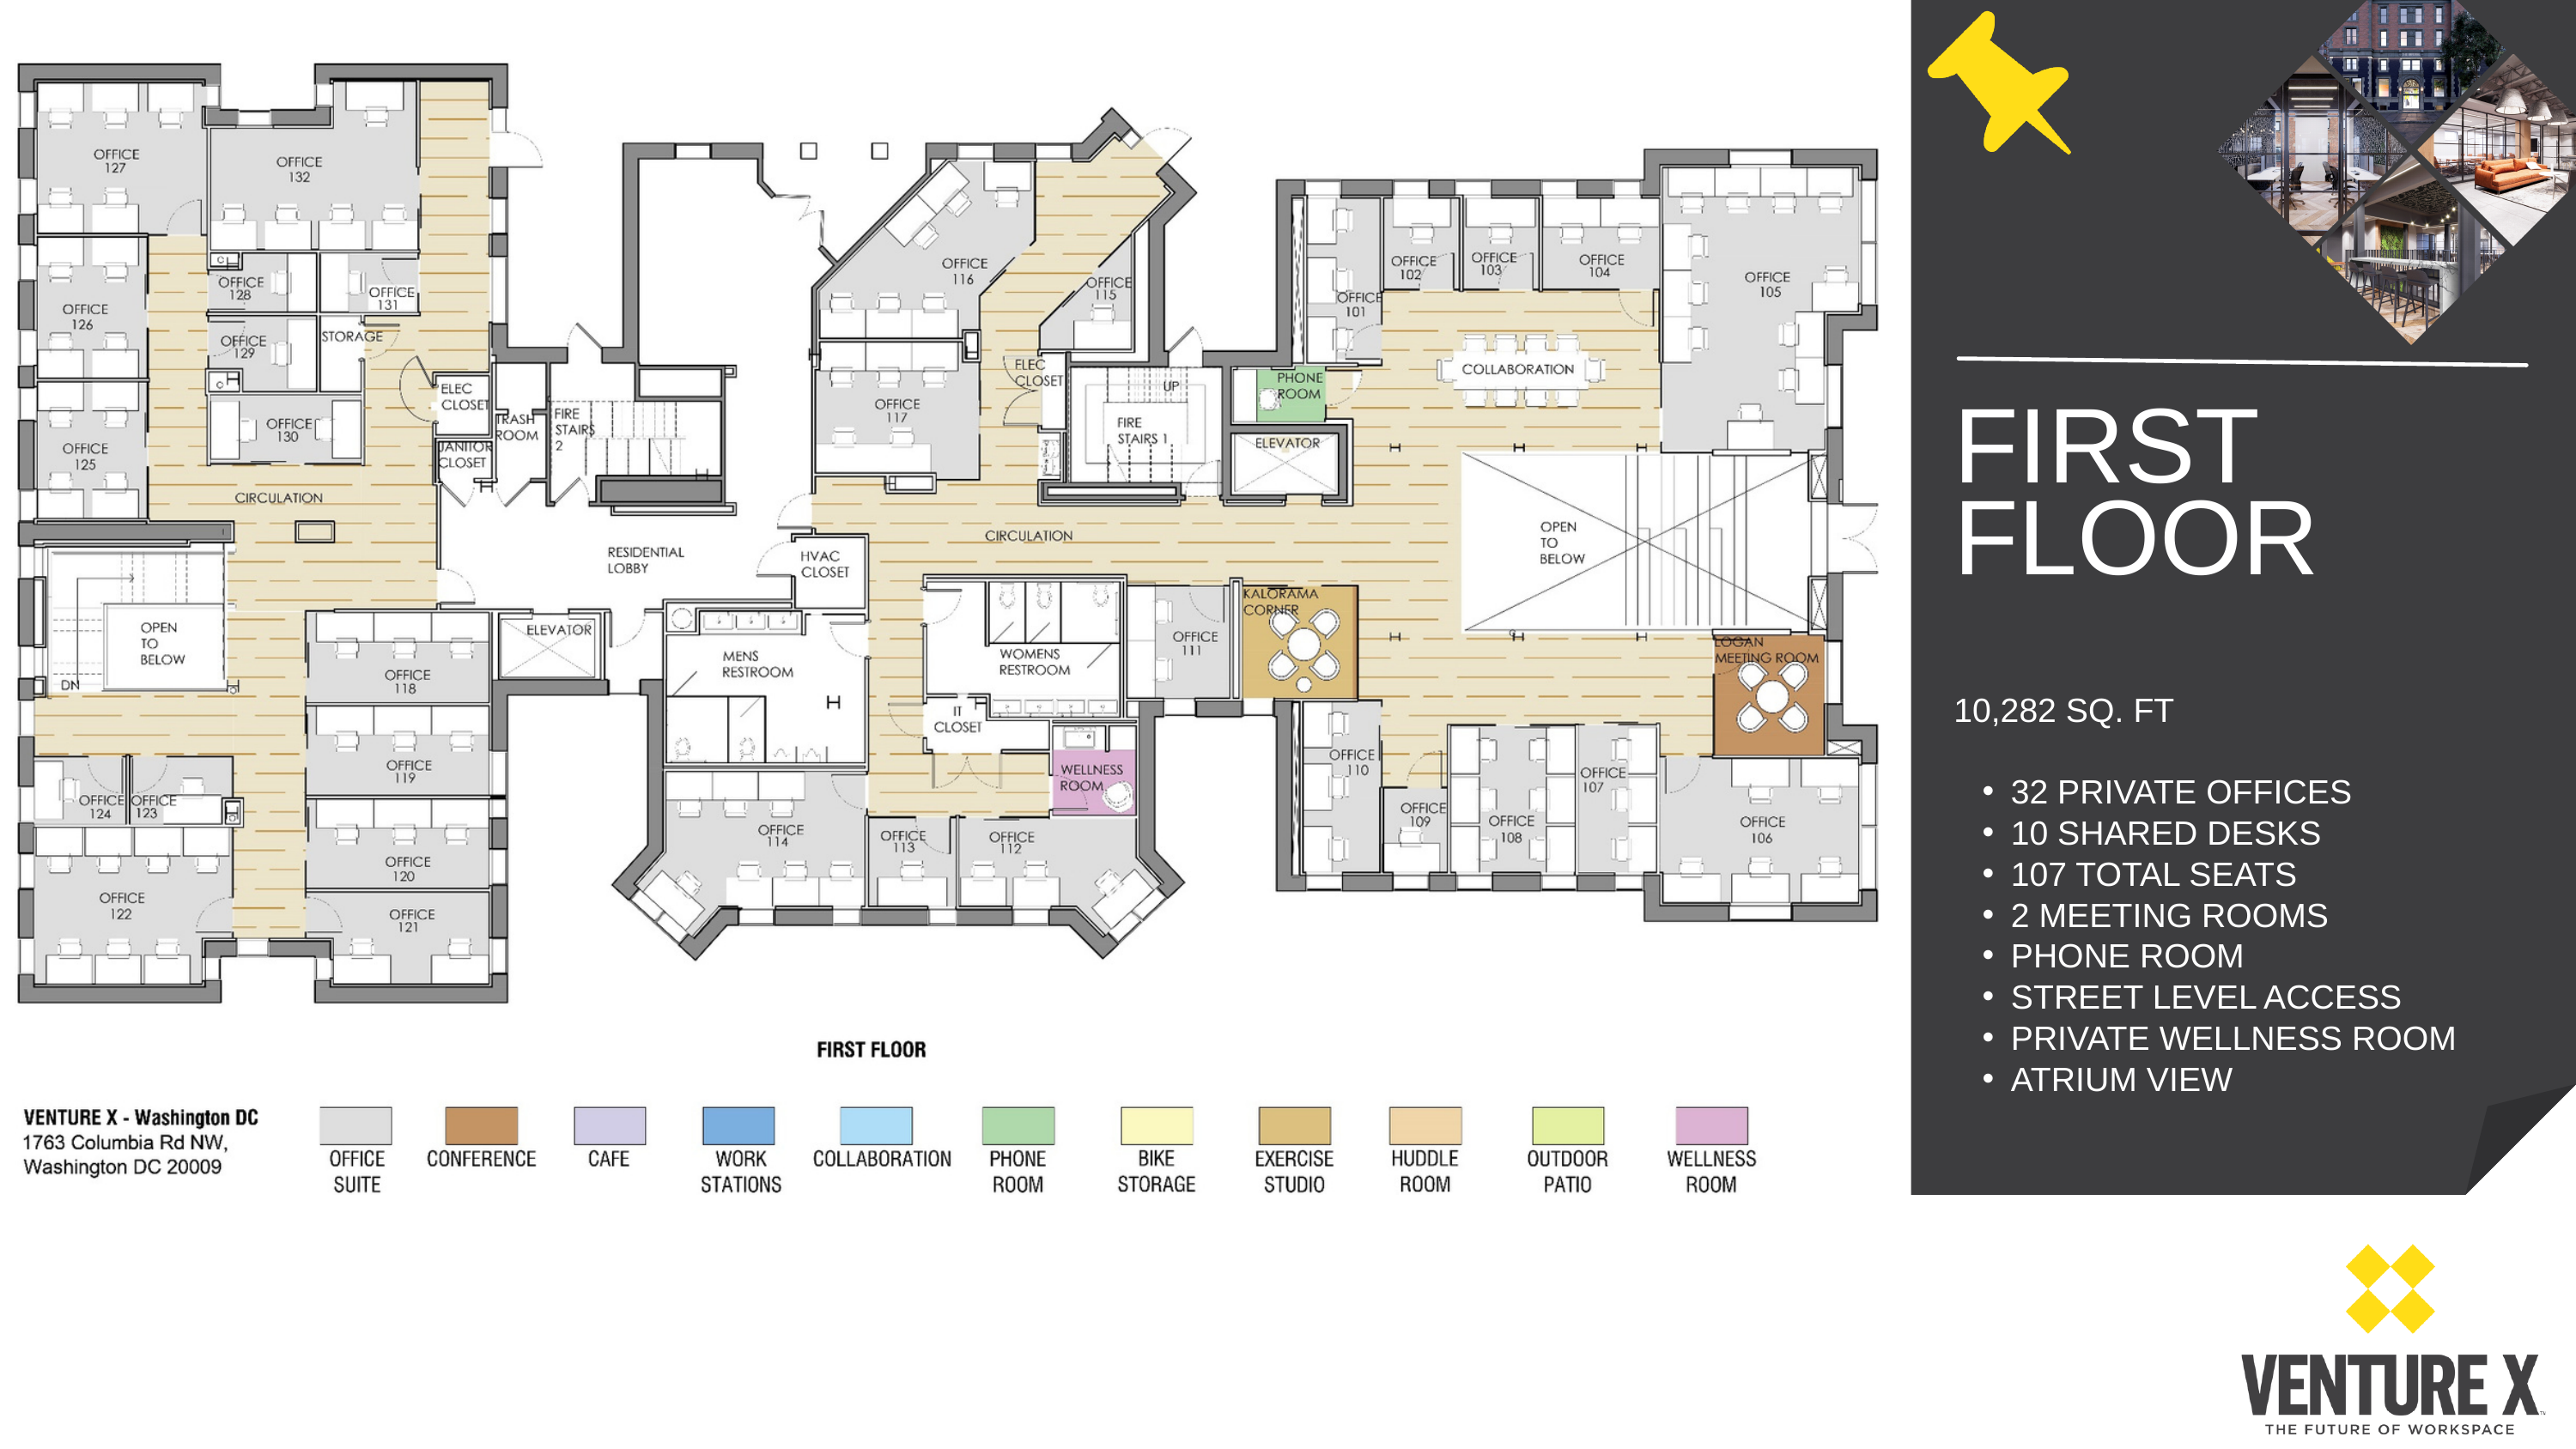

FIRST FLOOR

10,282 SQ. FT

32 PRIVATE OFFICES
10 SHARED DESKS
107 TOTAL SEATS
2 MEETING ROOMS
PHONE ROOM
STREET LEVEL ACCESS
PRIVATE WELLNESS ROOM
ATRIUM VIEW